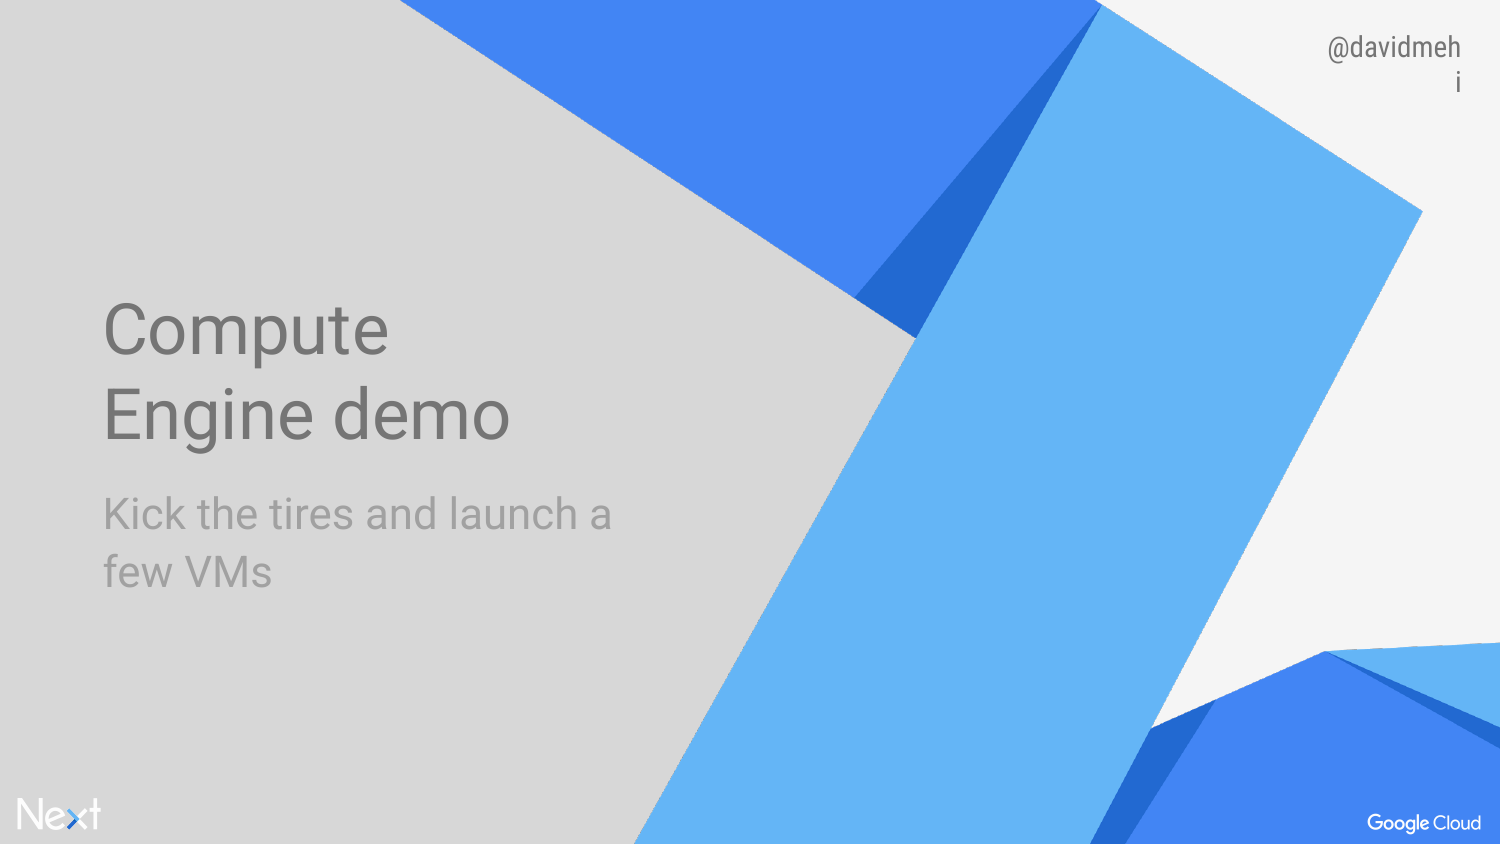

# Compute Engine demo
Kick the tires and launch a
few VMs